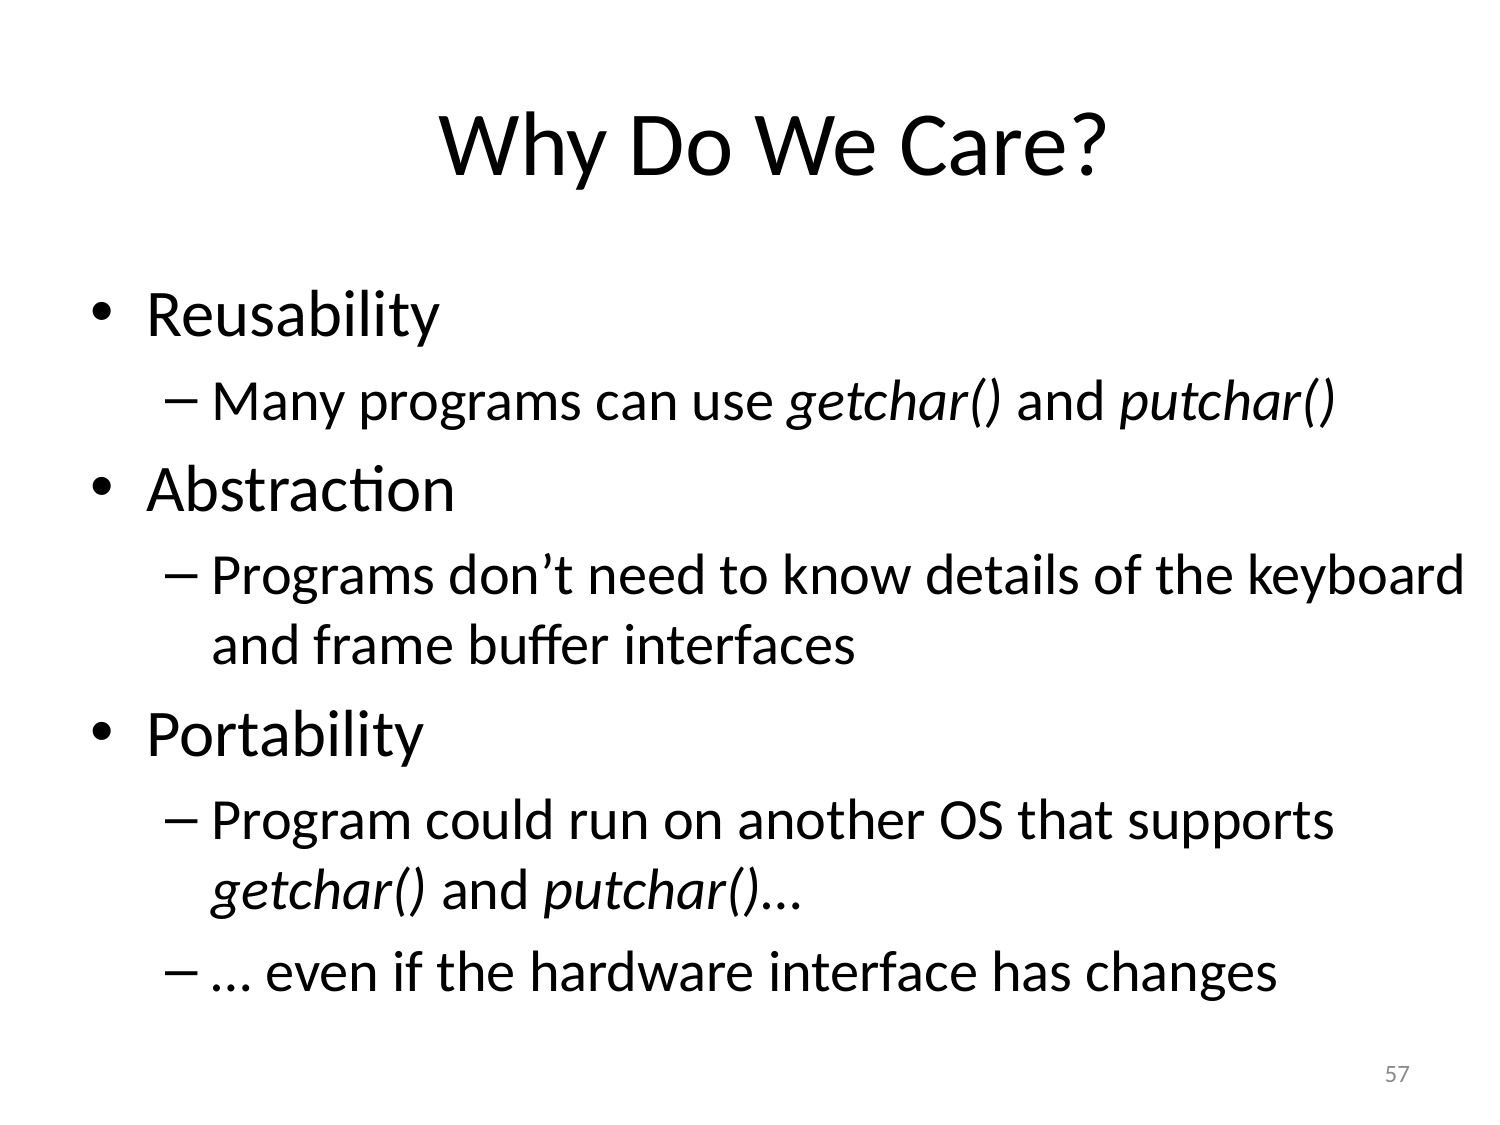

# Why Do We Care?
Reusability
Many programs can use getchar() and putchar()
Abstraction
Programs don’t need to know details of the keyboard and frame buffer interfaces
Portability
Program could run on another OS that supports getchar() and putchar()…
… even if the hardware interface has changes
57